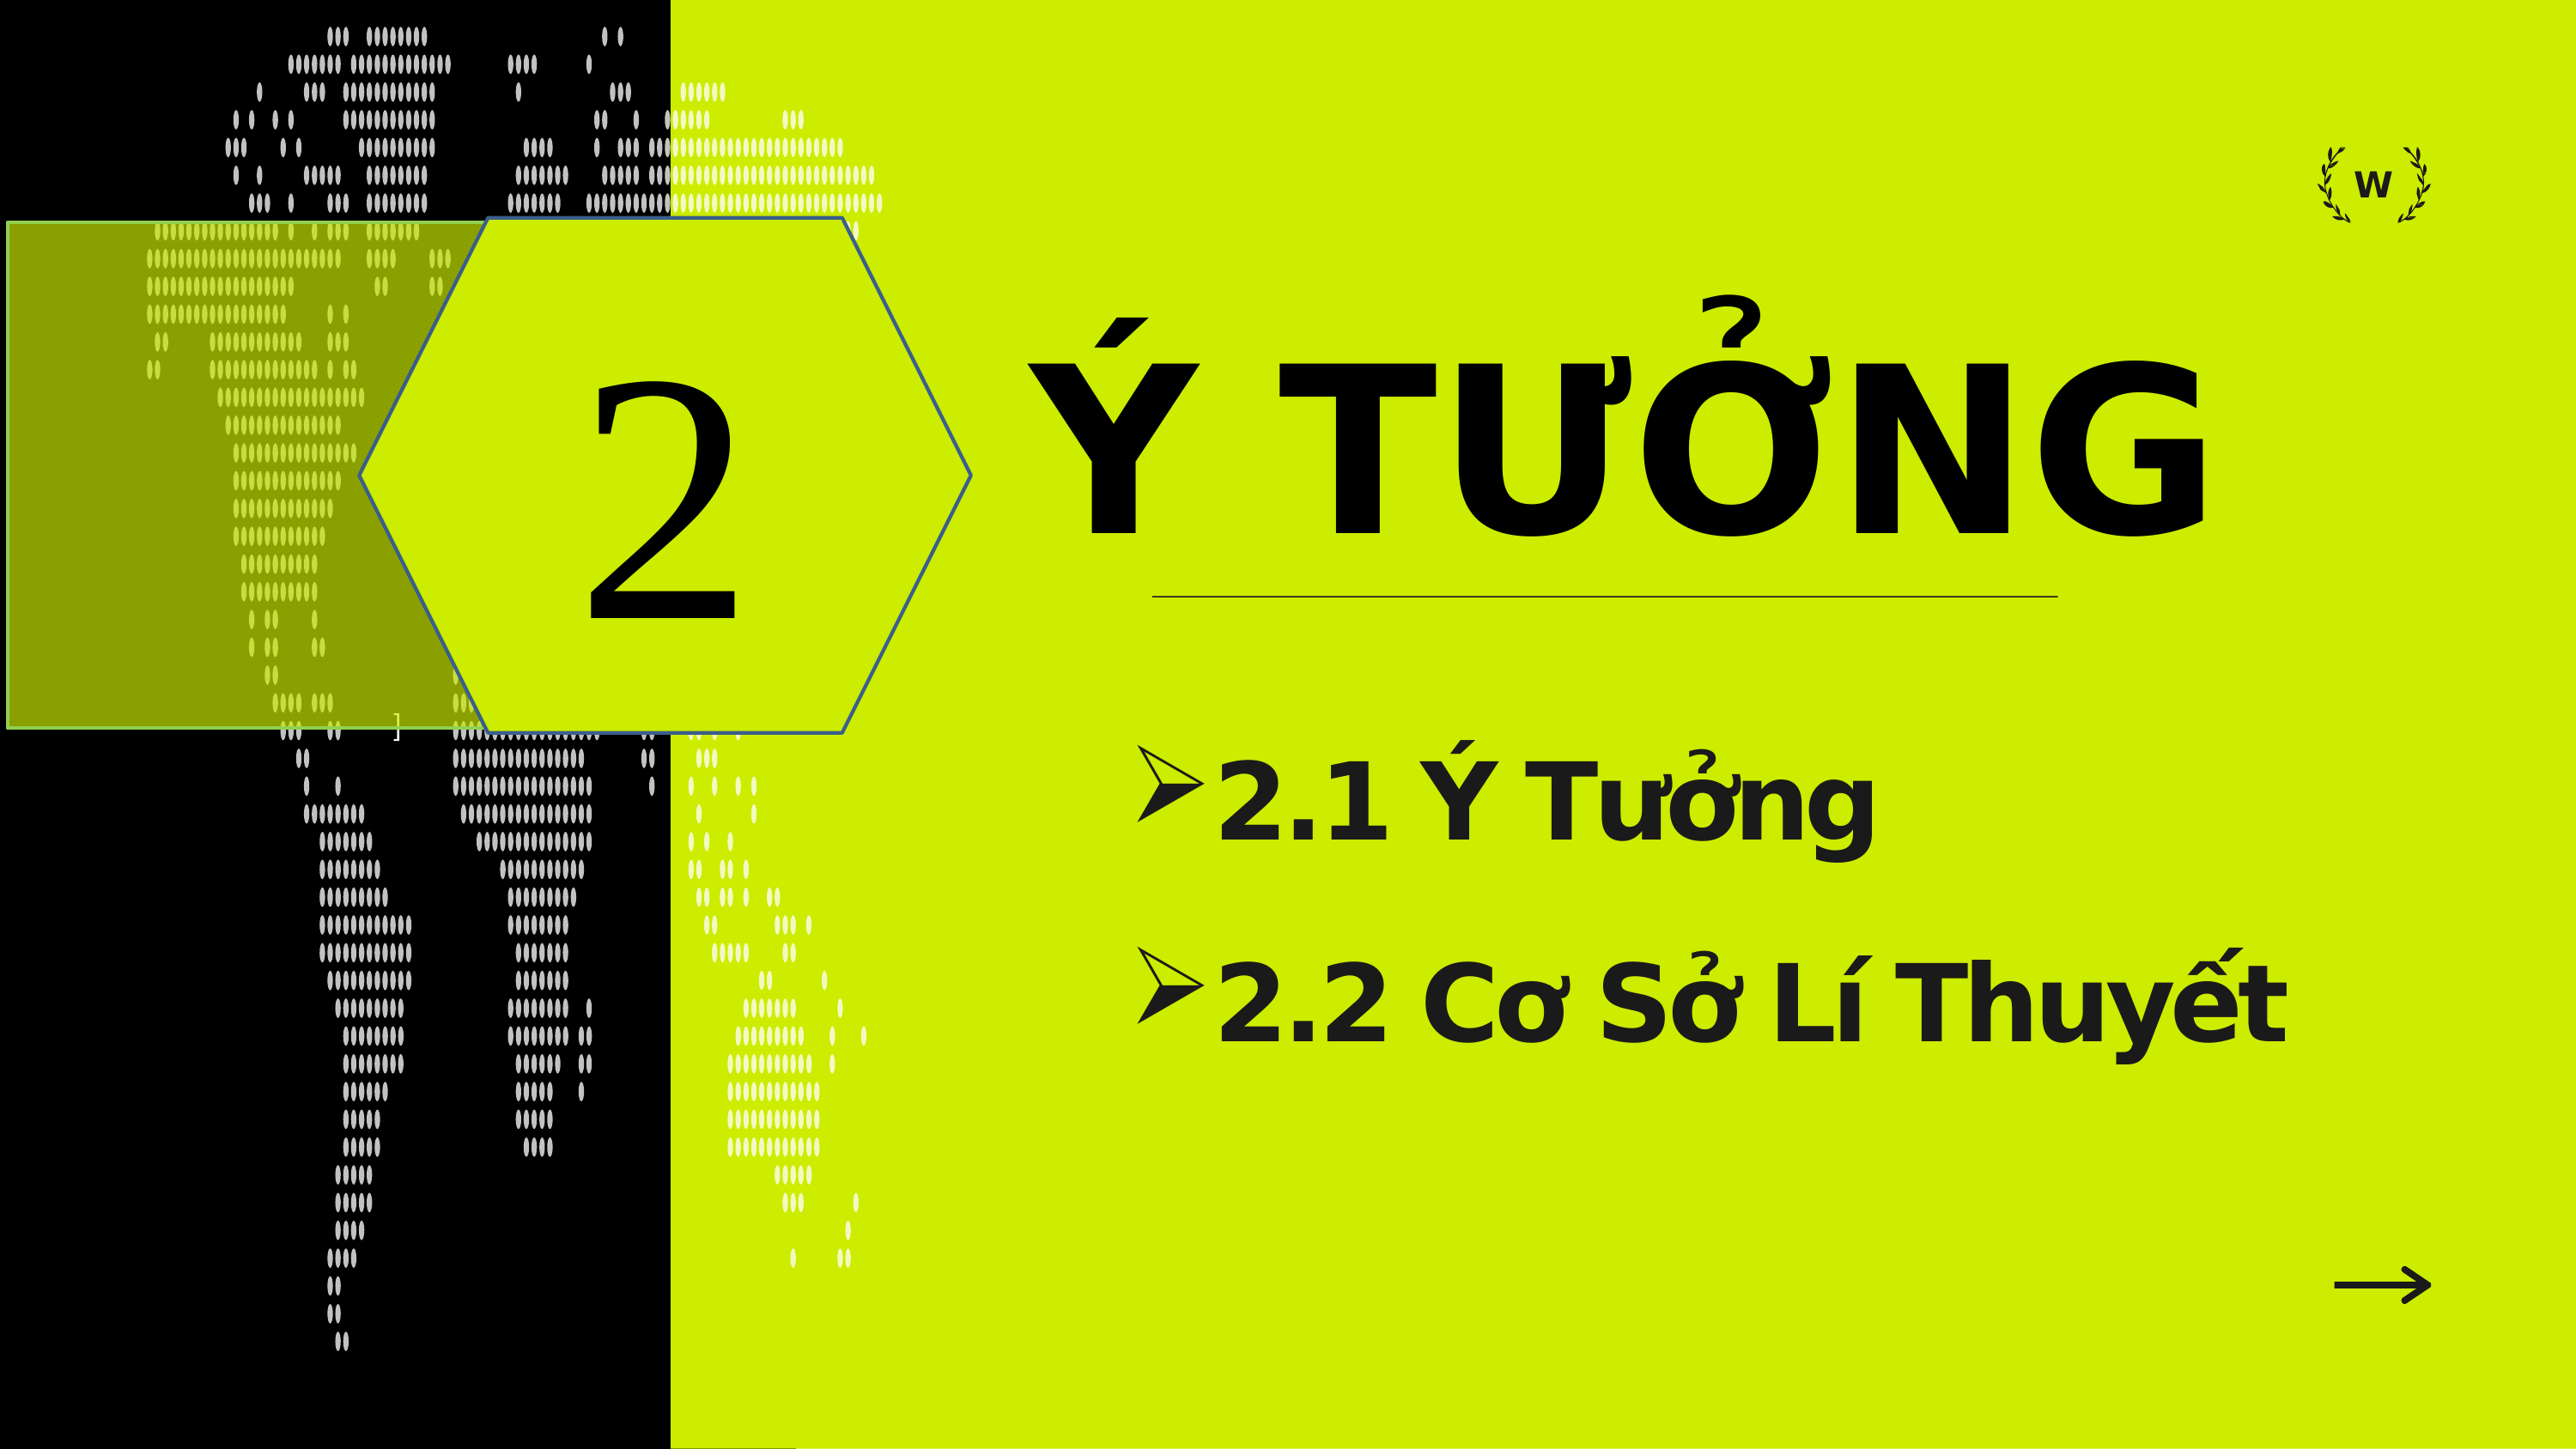

]

W
2

# Ý TƯỞNG

2.1 Ý Tưởng
2.2 Cơ Sở Lí Thuyết